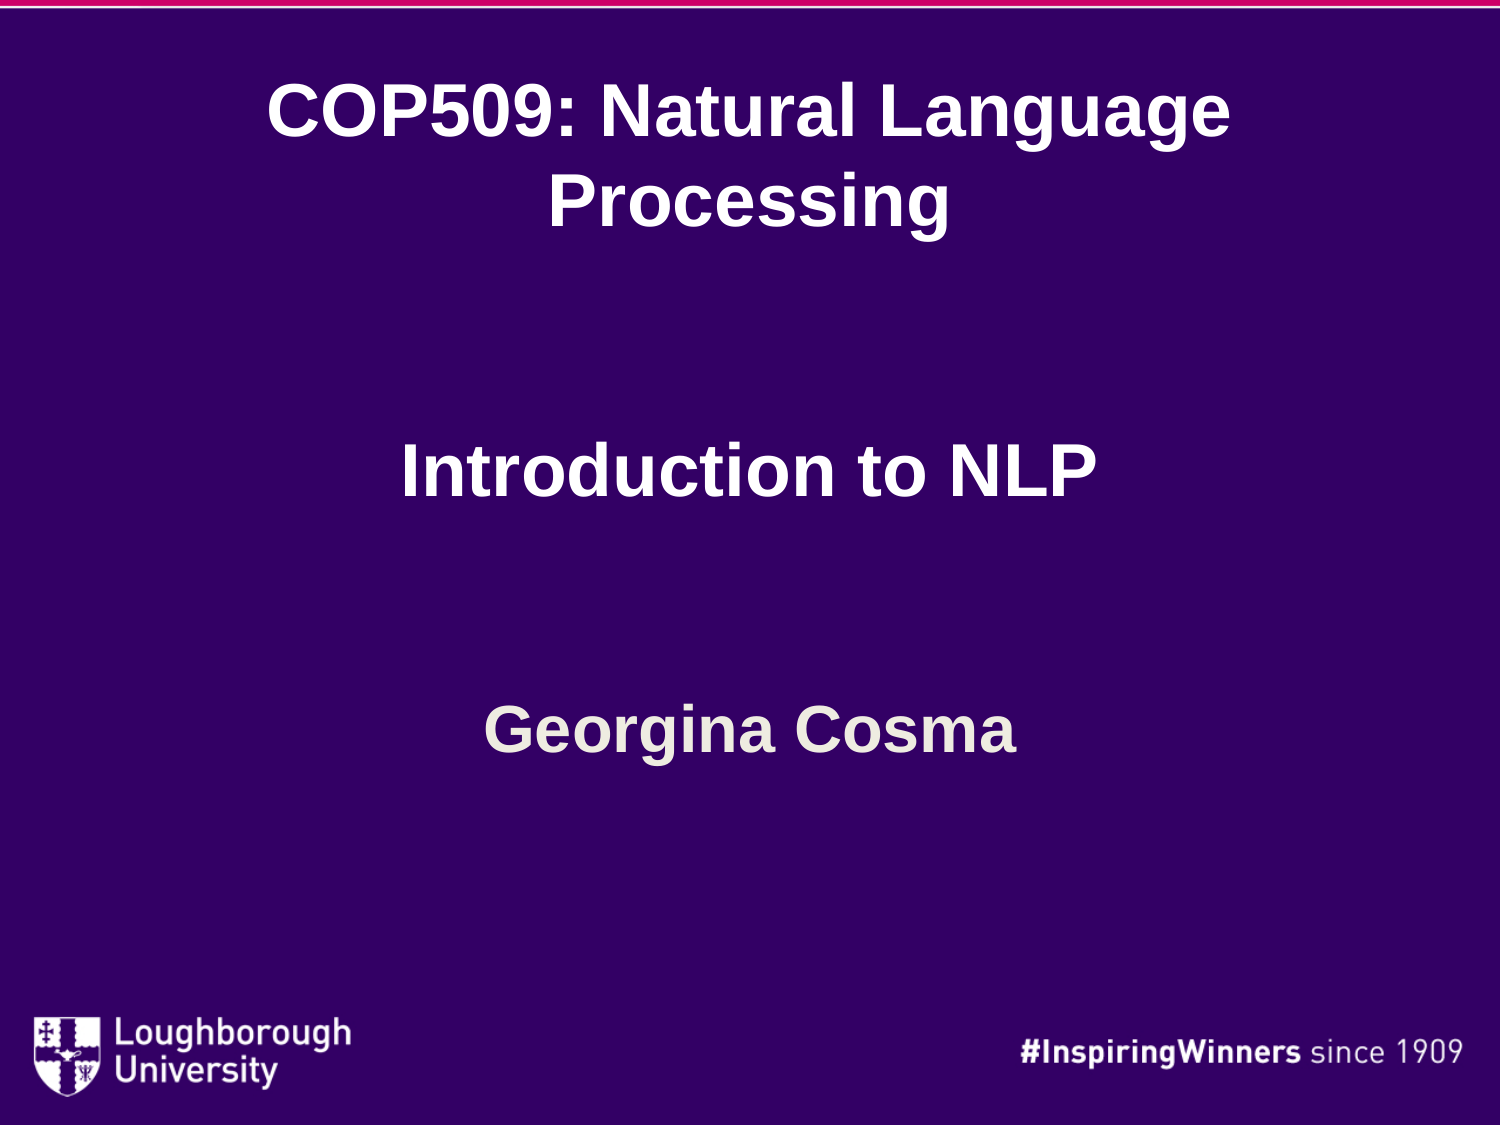

# COP509: Natural Language Processing Introduction to NLP
Georgina Cosma